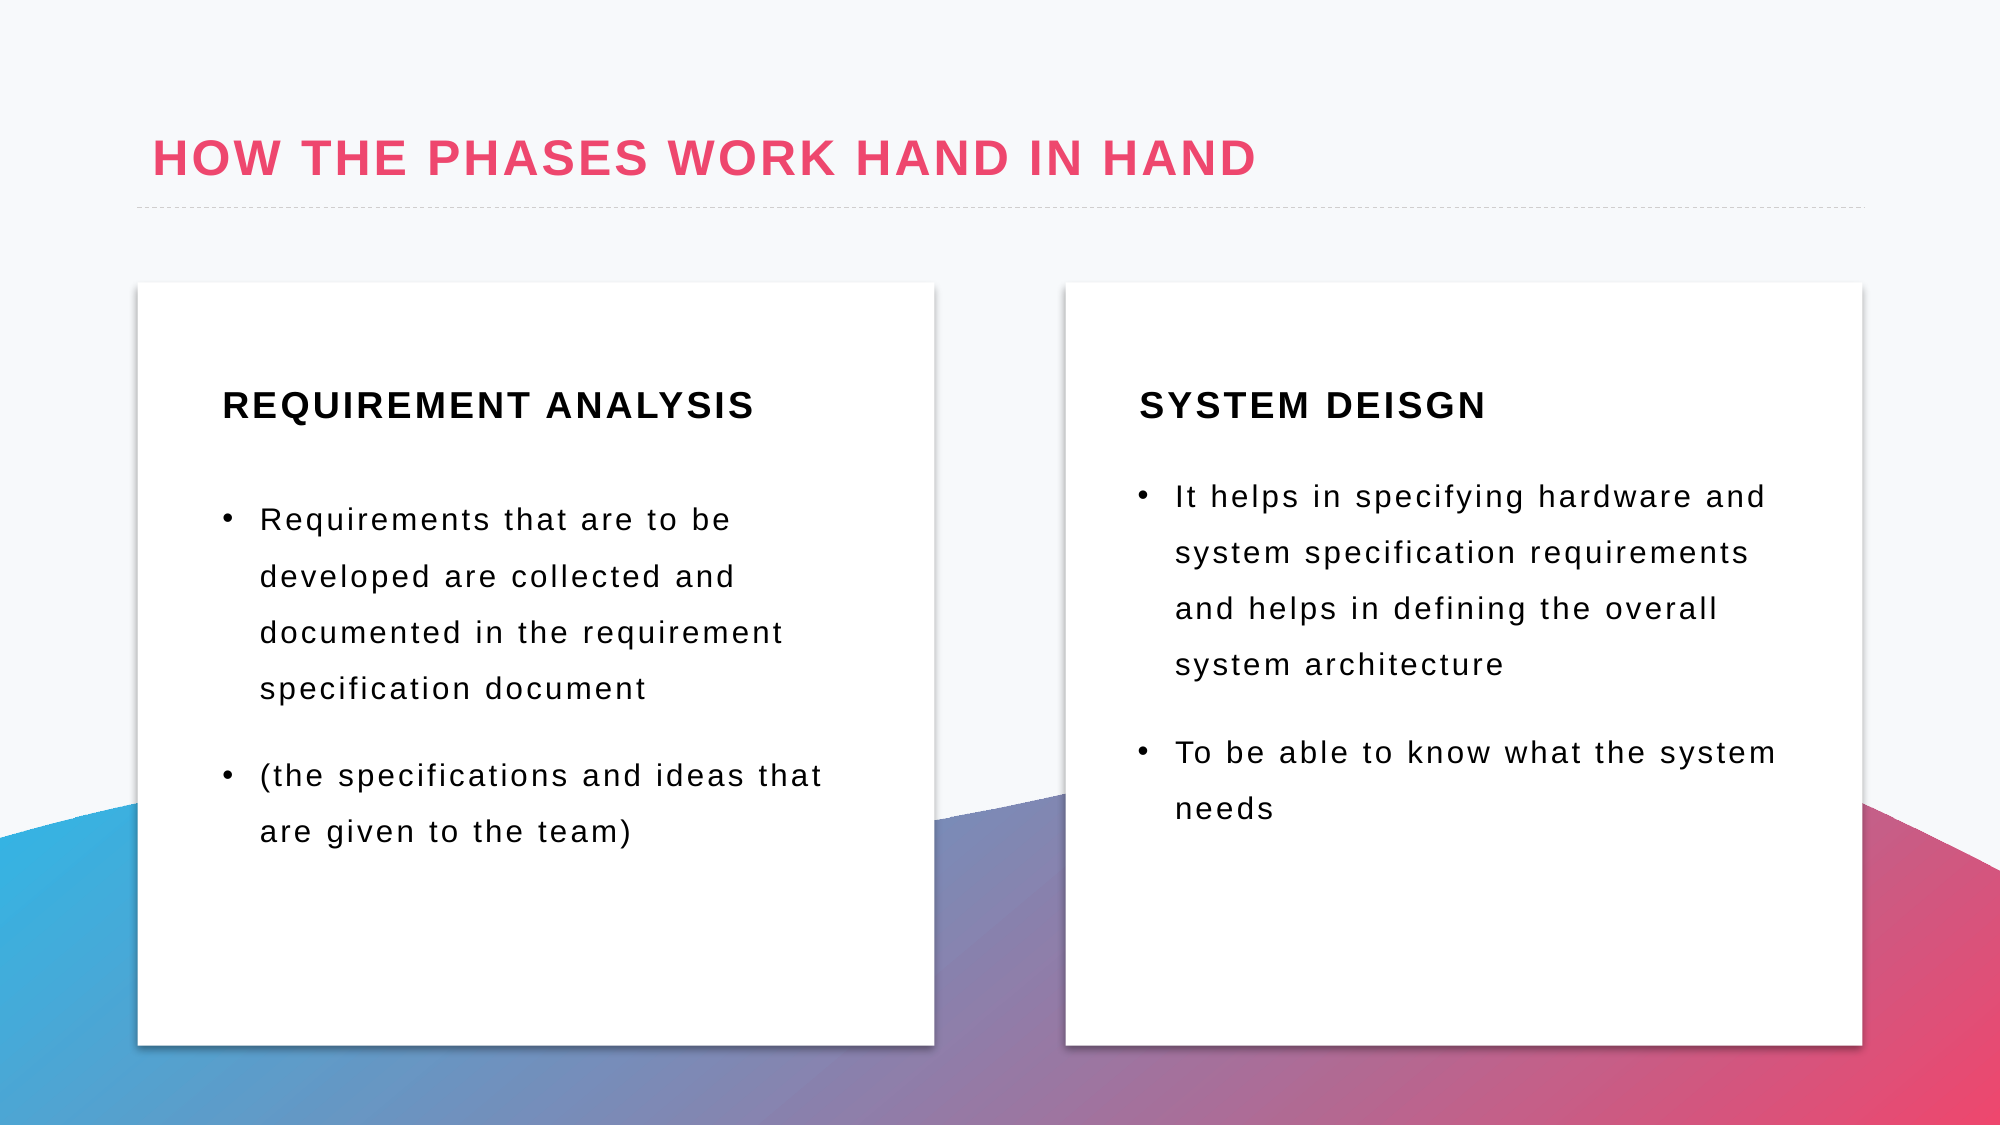

# HOW THE PHASES WORK HAND IN HAND
REQUIREMENT ANALYSIS
SYSTEM DEISGN
It helps in specifying hardware and system specification requirements and helps in defining the overall system architecture
To be able to know what the system needs

Requirements that are to be developed are collected and documented in the requirement specification document
(the specifications and ideas that are given to the team)